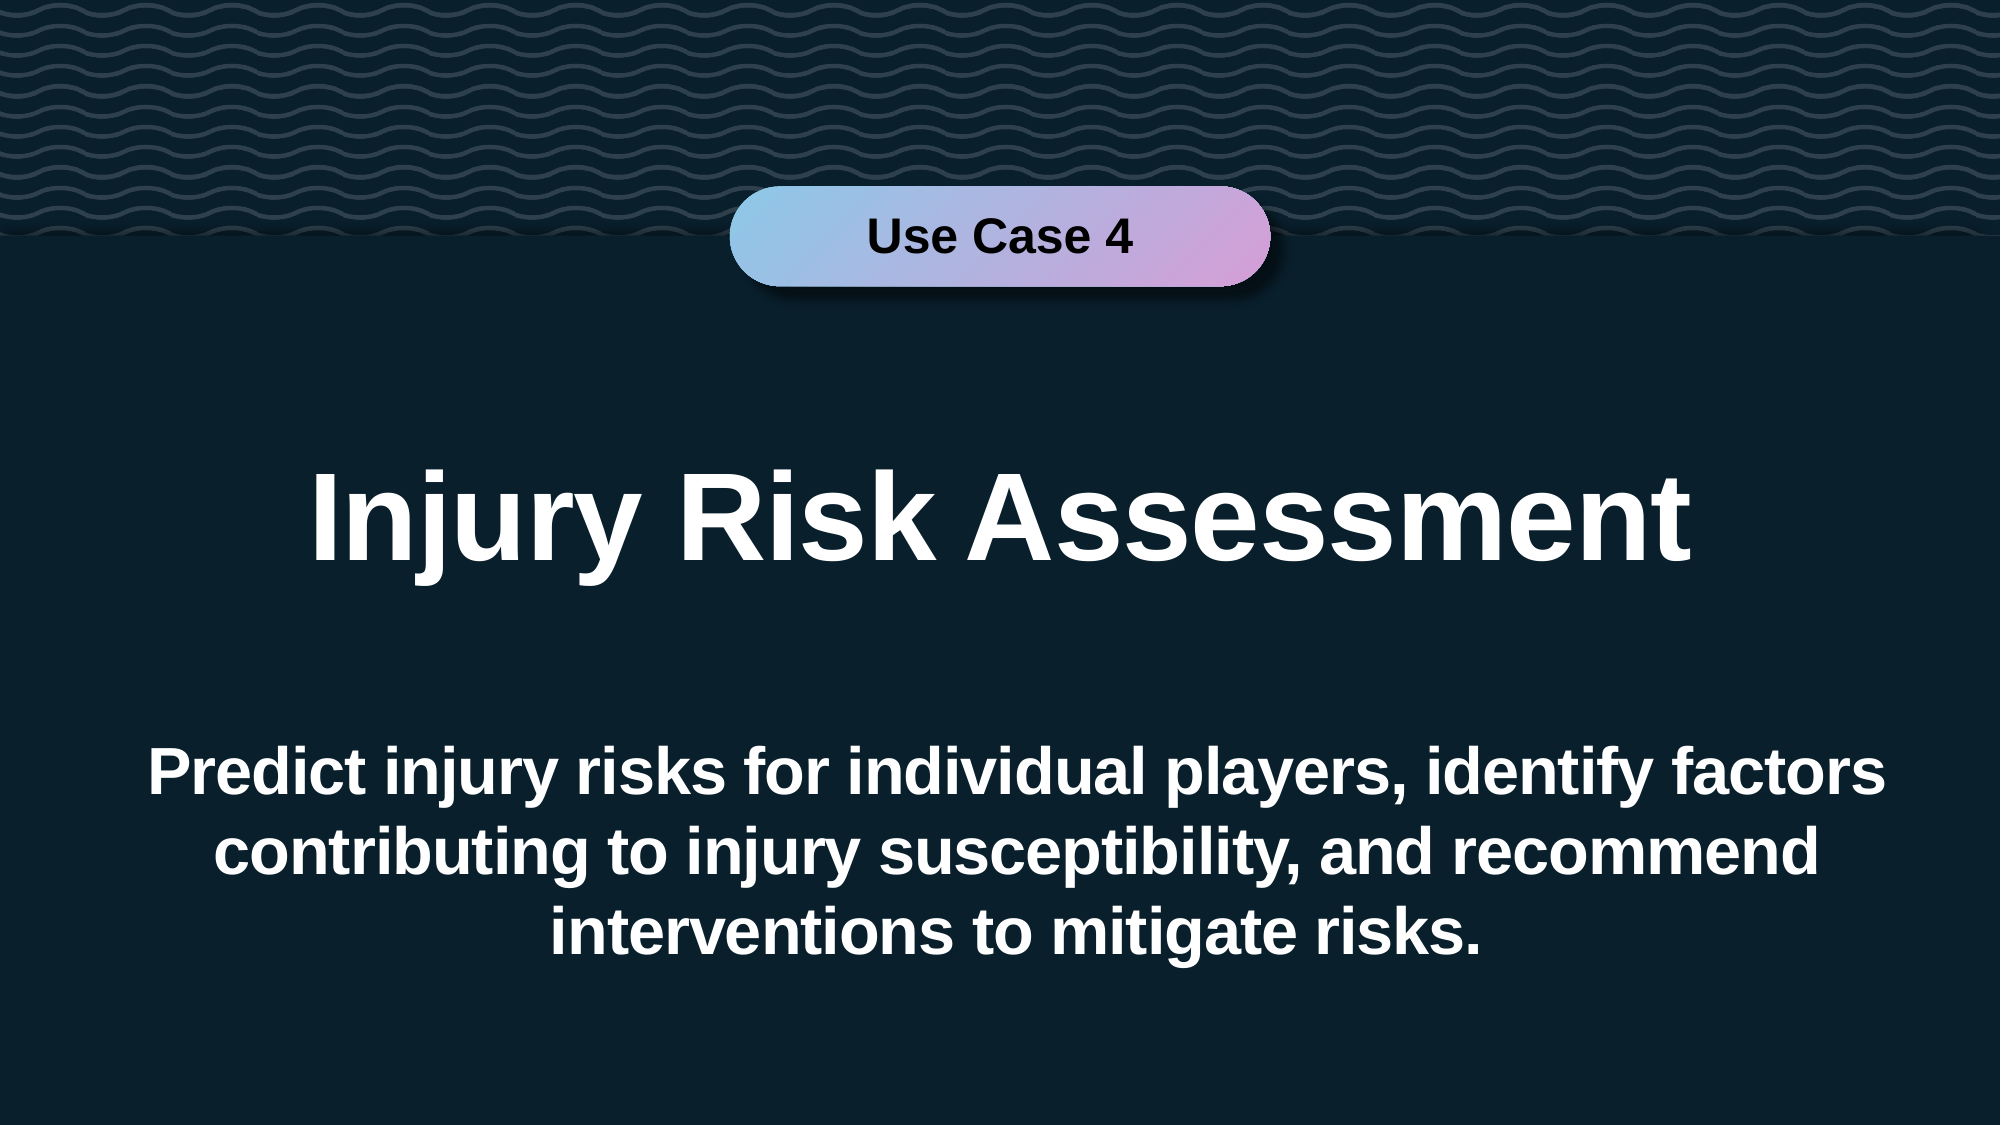

Use Case 4

Injury Risk Assessment
Predict injury risks for individual players, identify factors contributing to injury susceptibility, and recommend interventions to mitigate risks.